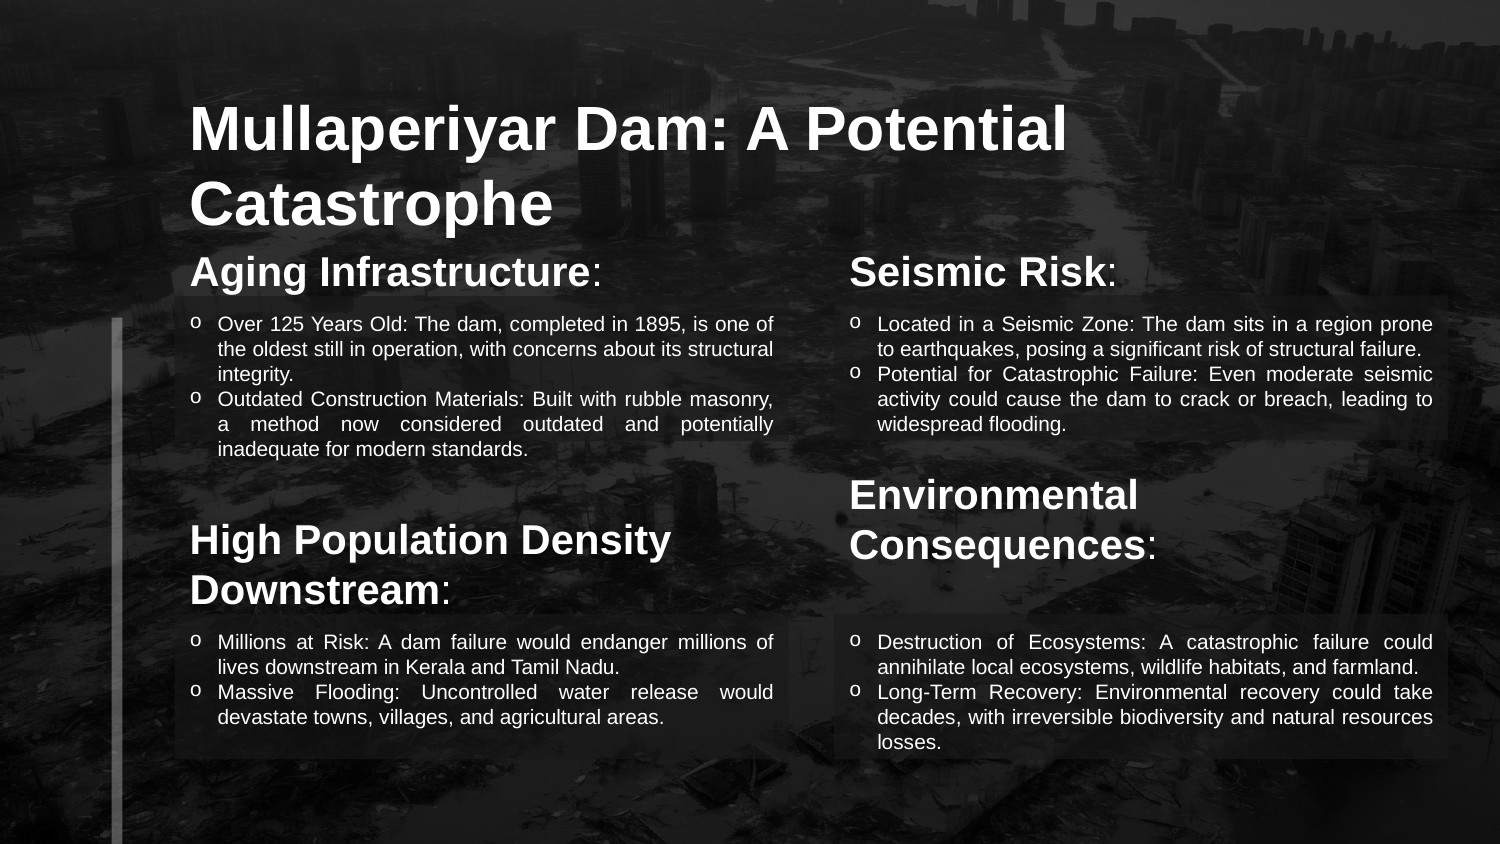

# Mullaperiyar Dam: A Potential Catastrophe
Aging Infrastructure:
Seismic Risk:
Located in a Seismic Zone: The dam sits in a region prone to earthquakes, posing a significant risk of structural failure.
Potential for Catastrophic Failure: Even moderate seismic activity could cause the dam to crack or breach, leading to widespread flooding.
Over 125 Years Old: The dam, completed in 1895, is one of the oldest still in operation, with concerns about its structural integrity.
Outdated Construction Materials: Built with rubble masonry, a method now considered outdated and potentially inadequate for modern standards.
High Population Density Downstream:
Environmental Consequences:
Millions at Risk: A dam failure would endanger millions of lives downstream in Kerala and Tamil Nadu.
Massive Flooding: Uncontrolled water release would devastate towns, villages, and agricultural areas.
Destruction of Ecosystems: A catastrophic failure could annihilate local ecosystems, wildlife habitats, and farmland.
Long-Term Recovery: Environmental recovery could take decades, with irreversible biodiversity and natural resources losses.